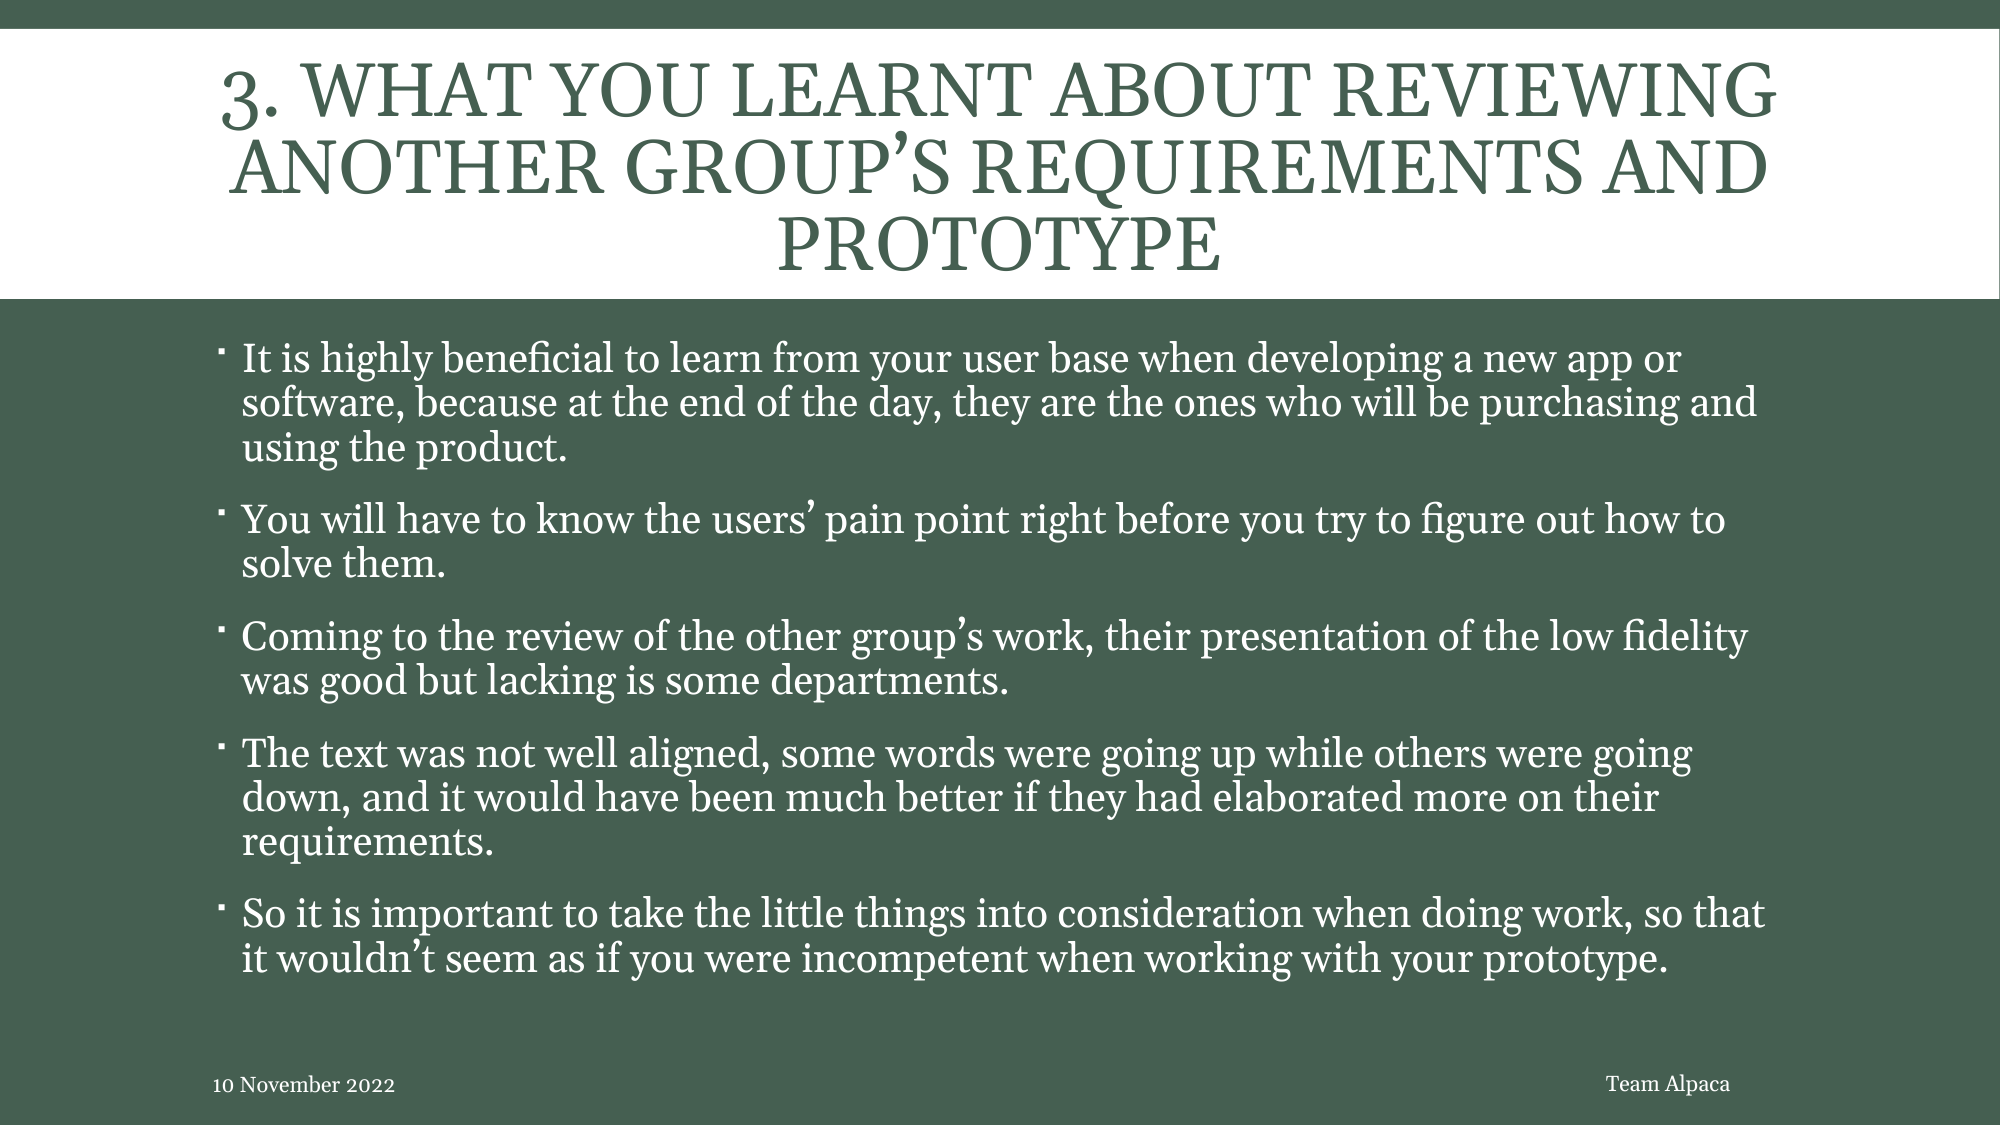

# 3. What you learnt about reviewing another group’s requirements and Prototype
It is highly beneficial to learn from your user base when developing a new app or software, because at the end of the day, they are the ones who will be purchasing and using the product.
You will have to know the users’ pain point right before you try to figure out how to solve them.
Coming to the review of the other group’s work, their presentation of the low fidelity was good but lacking is some departments.
The text was not well aligned, some words were going up while others were going down, and it would have been much better if they had elaborated more on their requirements.
So it is important to take the little things into consideration when doing work, so that it wouldn’t seem as if you were incompetent when working with your prototype.
10 November 2022
Team Alpaca